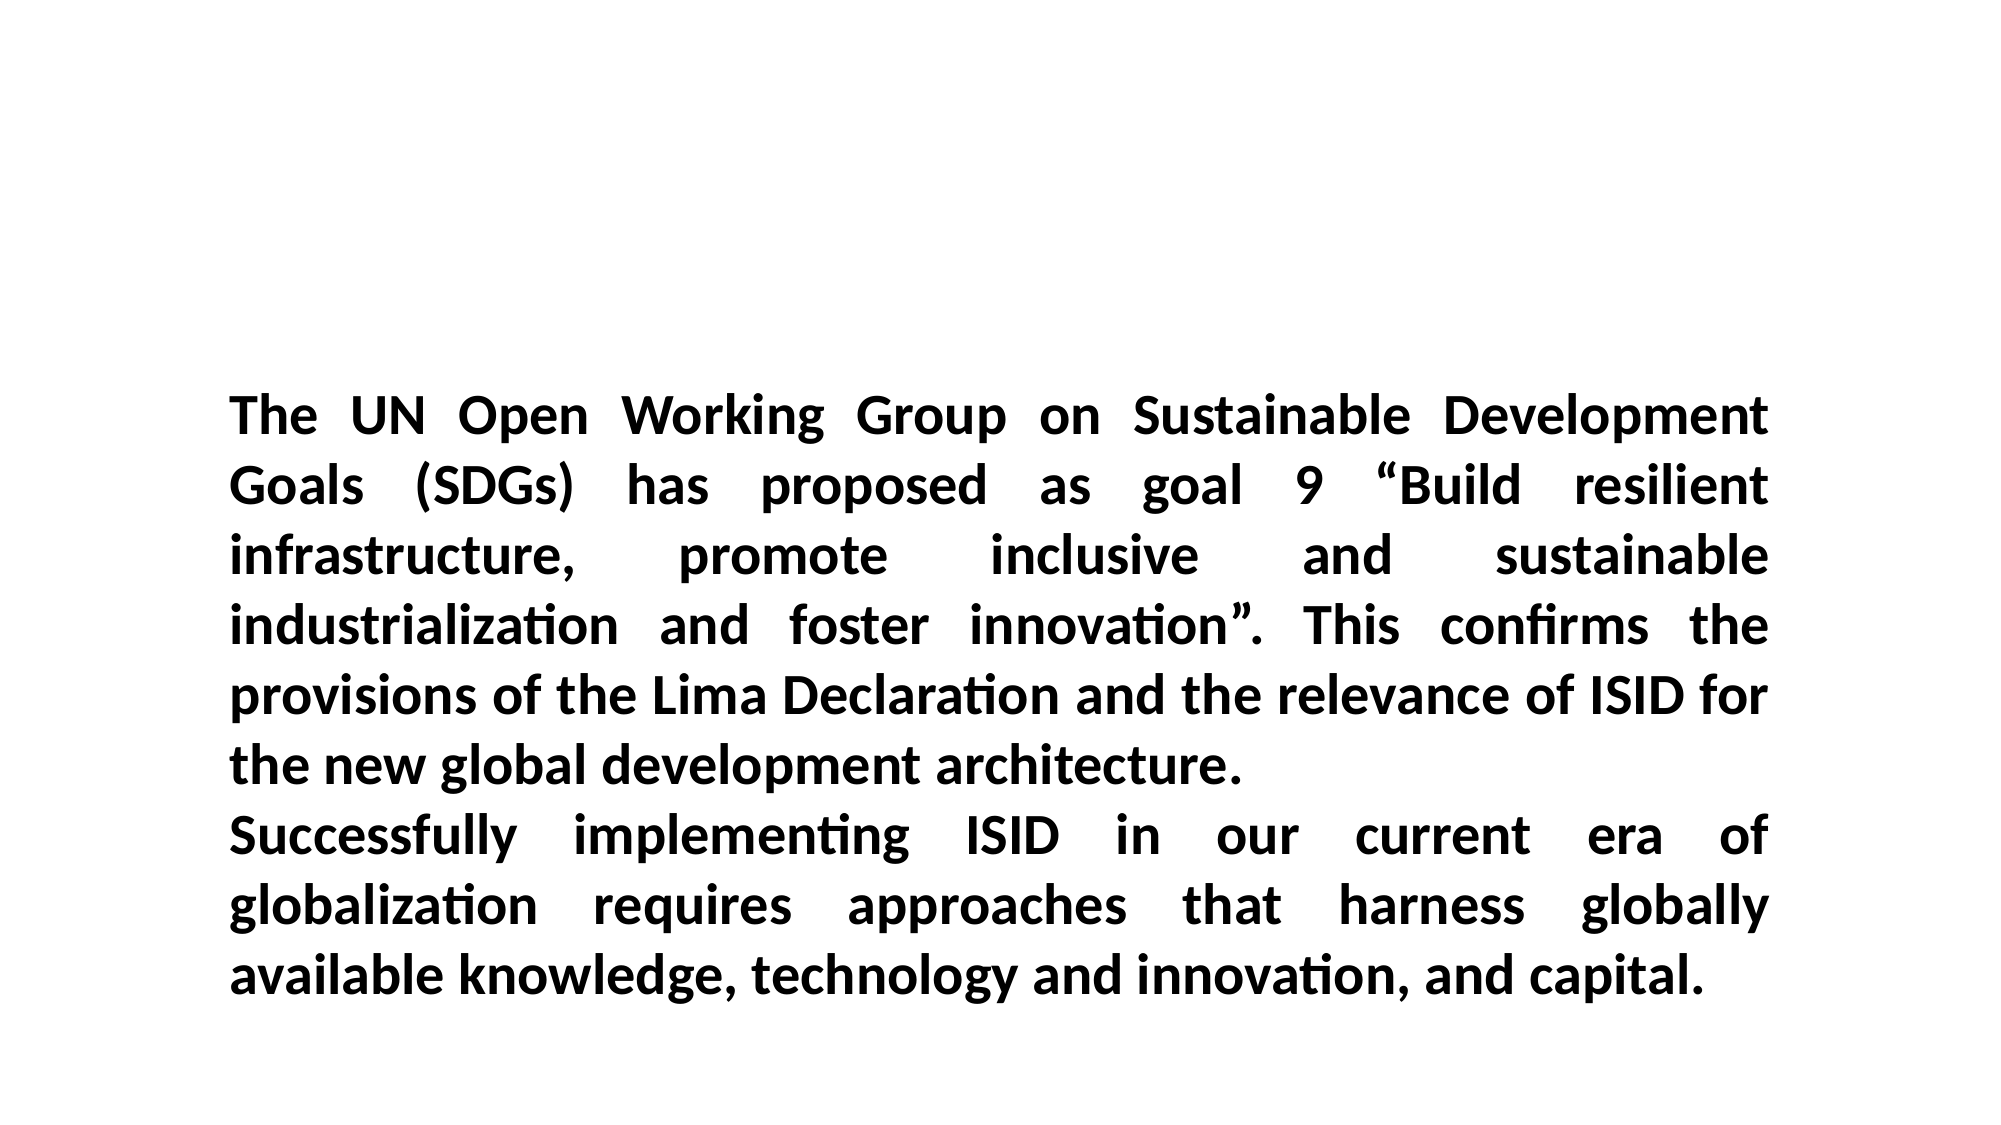

#

The UN Open Working Group on Sustainable Development Goals (SDGs) has proposed as goal 9 “Build resilient infrastructure, promote inclusive and sustainable industrialization and foster innovation”. This confirms the provisions of the Lima Declaration and the relevance of ISID for the new global development architecture.
Successfully implementing ISID in our current era of globalization requires approaches that harness globally available knowledge, technology and innovation, and capital.